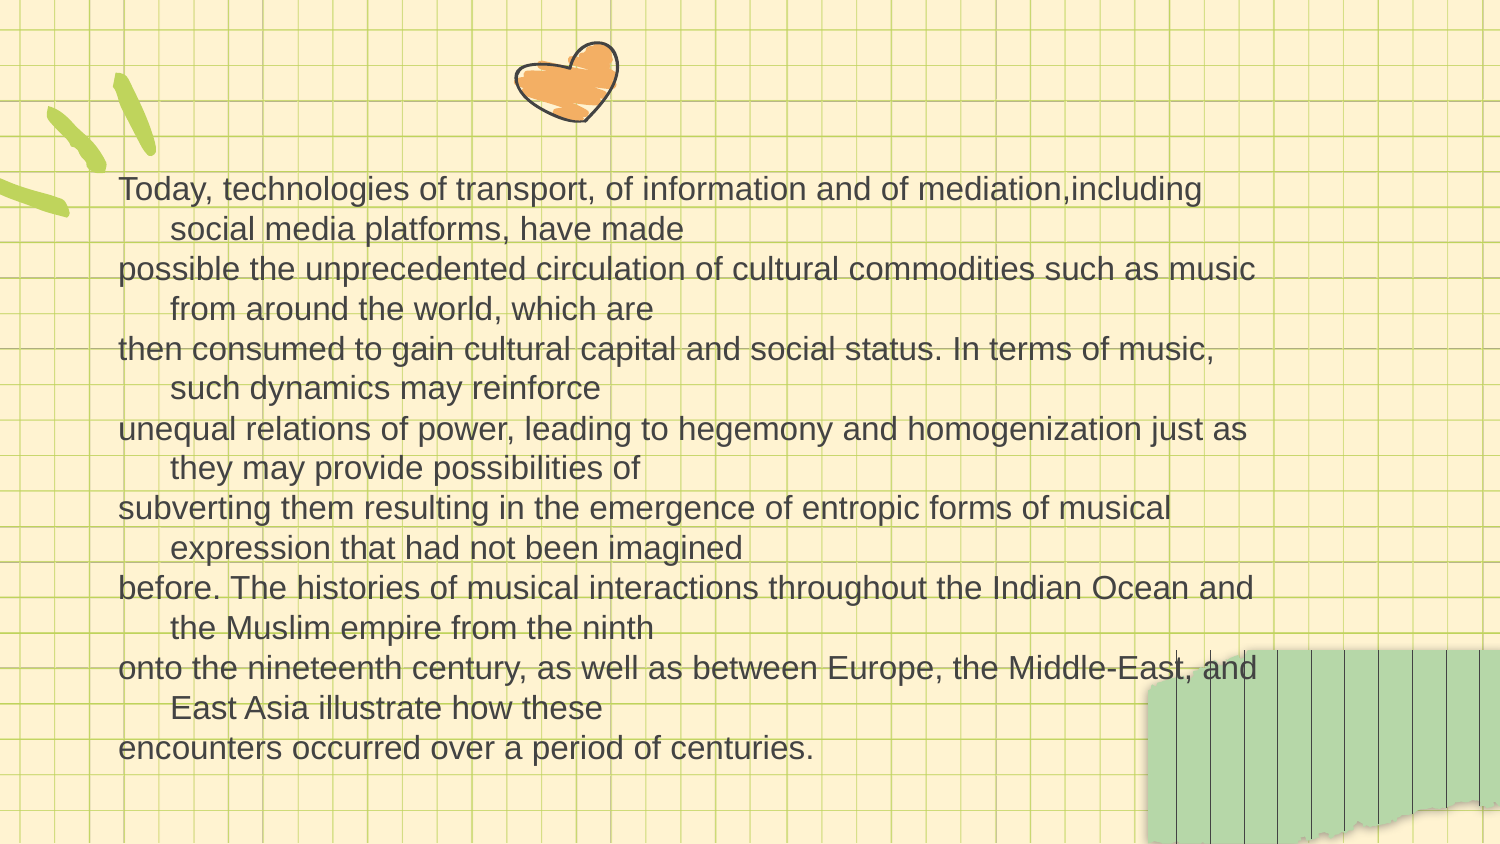

Today, technologies of transport, of information and of mediation,including social media platforms, have made
possible the unprecedented circulation of cultural commodities such as music from around the world, which are
then consumed to gain cultural capital and social status. In terms of music, such dynamics may reinforce
unequal relations of power, leading to hegemony and homogenization just as they may provide possibilities of
subverting them resulting in the emergence of entropic forms of musical expression that had not been imagined
before. The histories of musical interactions throughout the Indian Ocean and the Muslim empire from the ninth
onto the nineteenth century, as well as between Europe, the Middle-East, and East Asia illustrate how these
encounters occurred over a period of centuries.